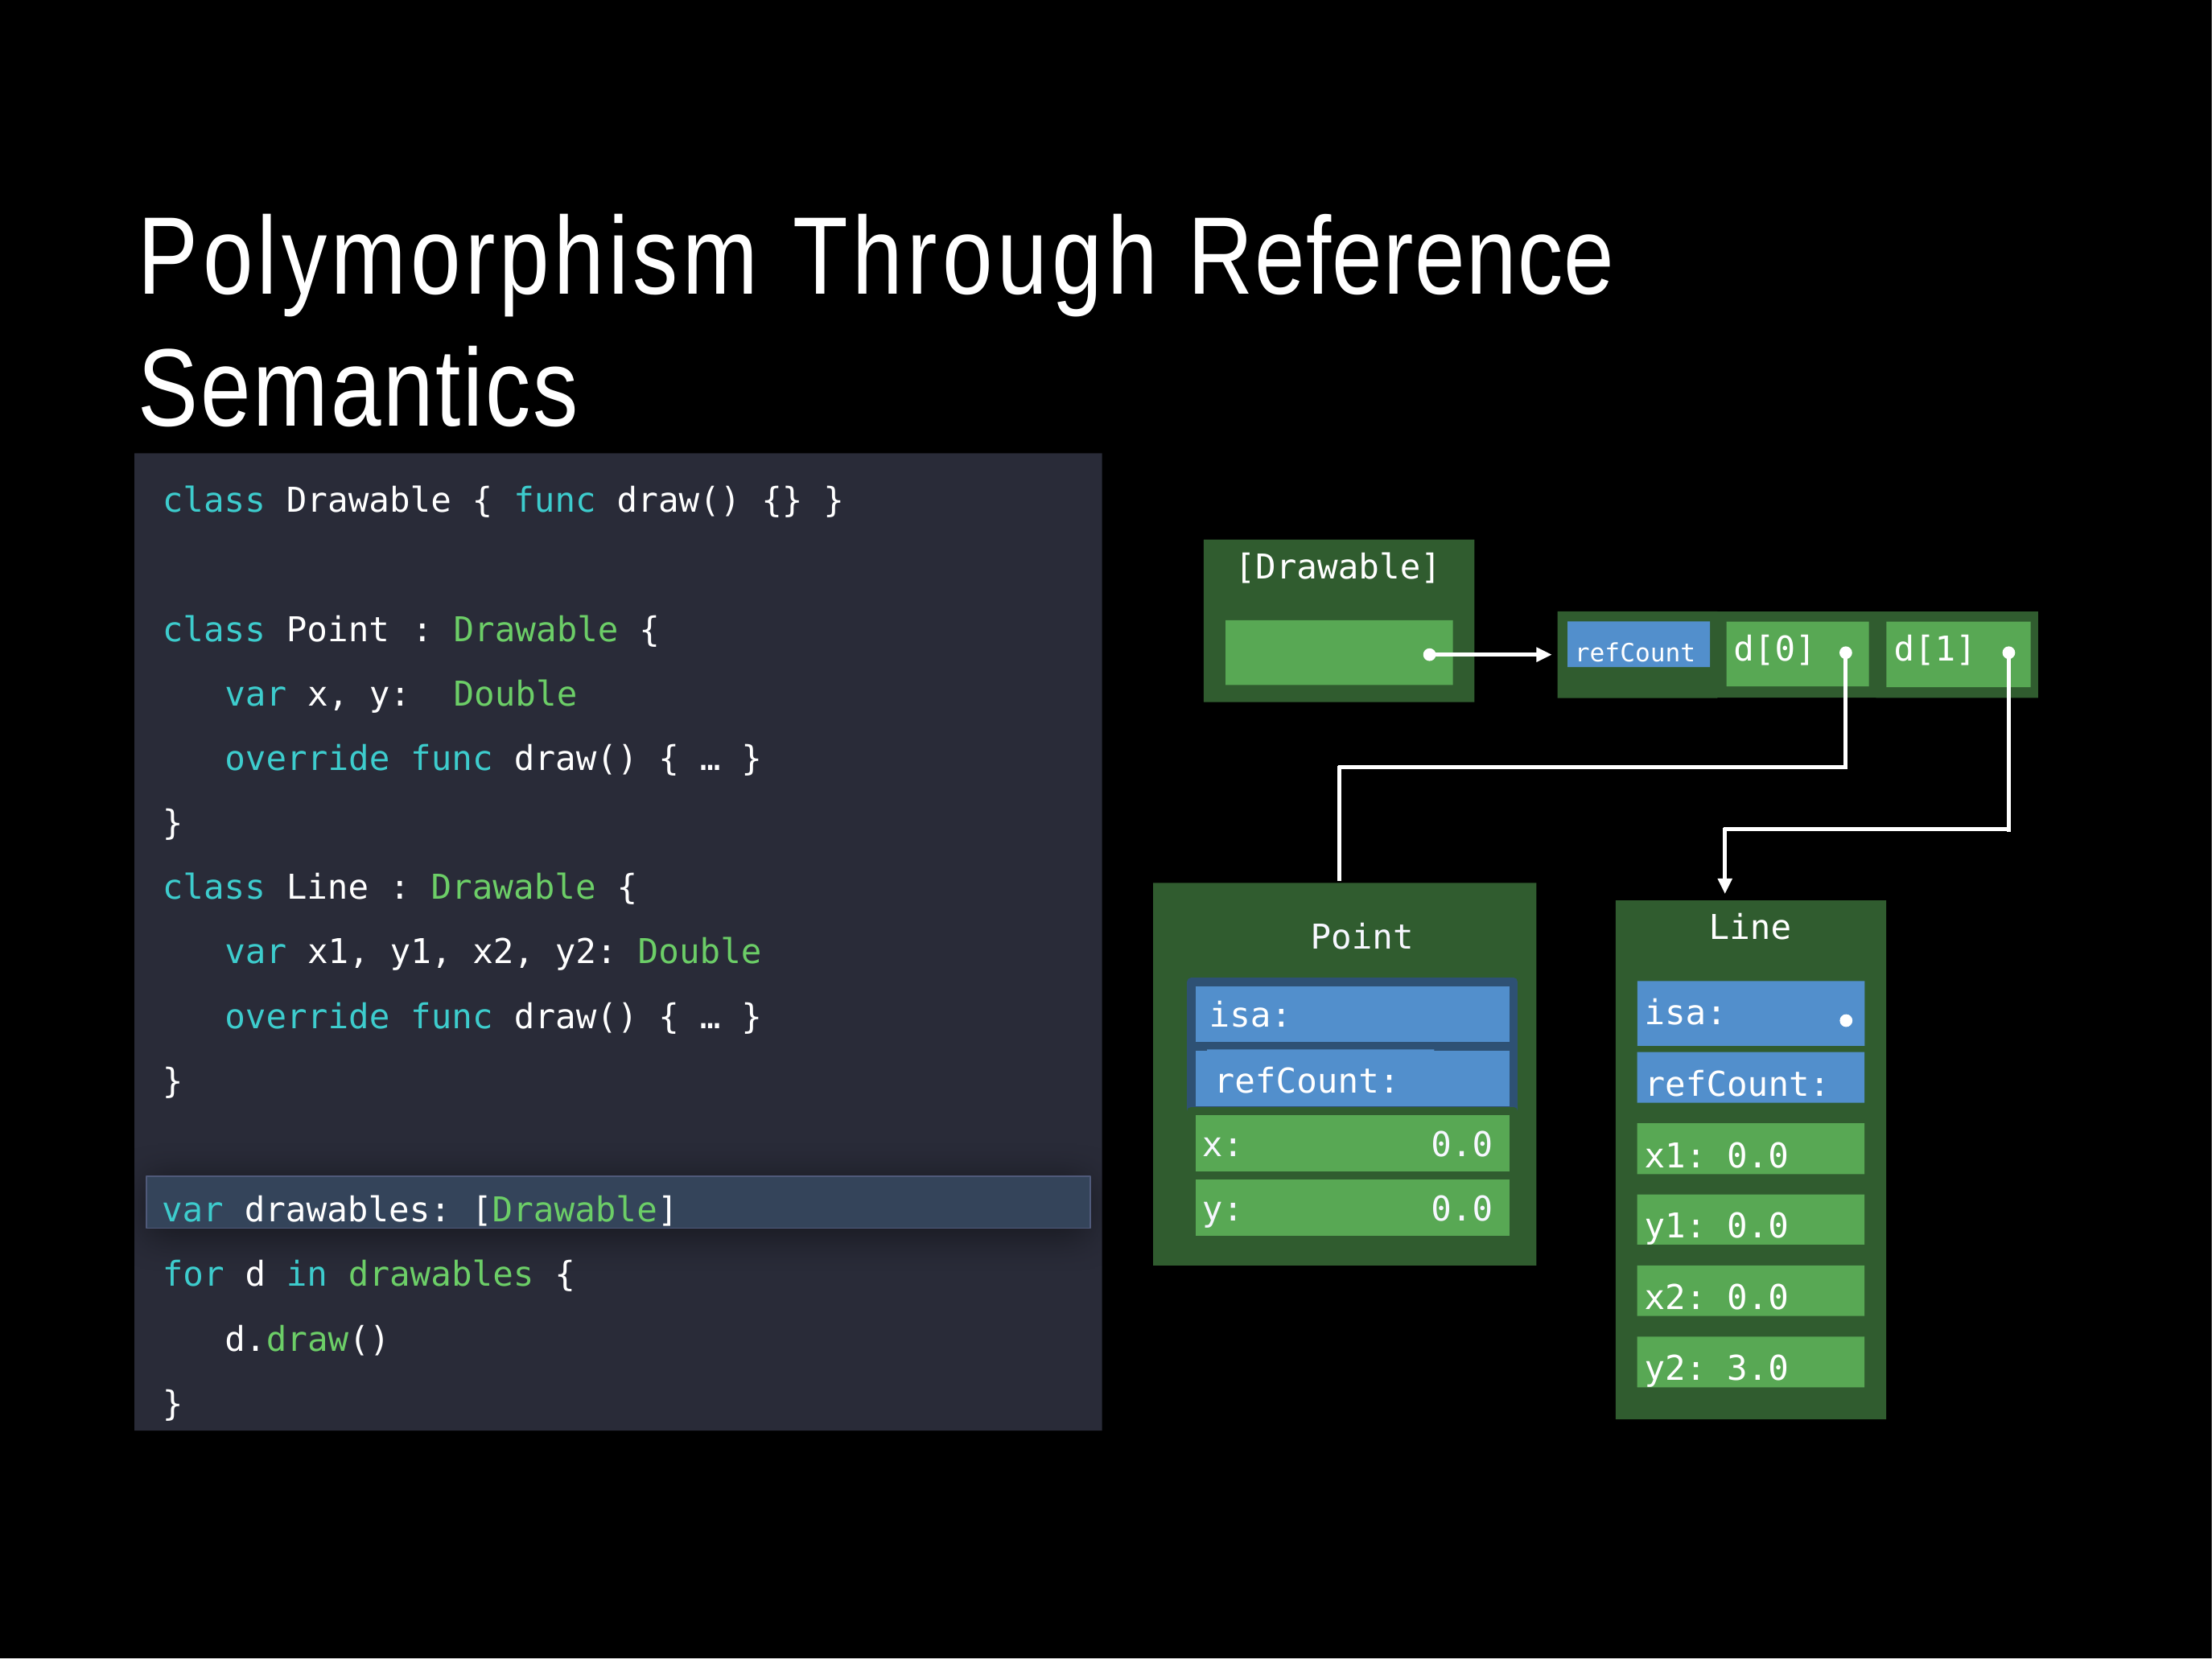

# Polymorphism Through Reference Semantics

class Drawable { func draw() {} }

[Drawable]
class Point  var x, y:
: Drawable {  Double

refCount

d[0]

d[1]

override func draw() { … }

}
class Line : Drawable {
var x1, y1, x2, y2: Double

Line
Point

isa:

isa:
override func draw() { … }

refCount:
refCount:
}

x:
y:
0.0
0.0
x1: 0.0

var drawables: [Drawable]
y1: 0.0
for d in drawables {
x2: 0.0
d.draw()
y2: 3.0
}